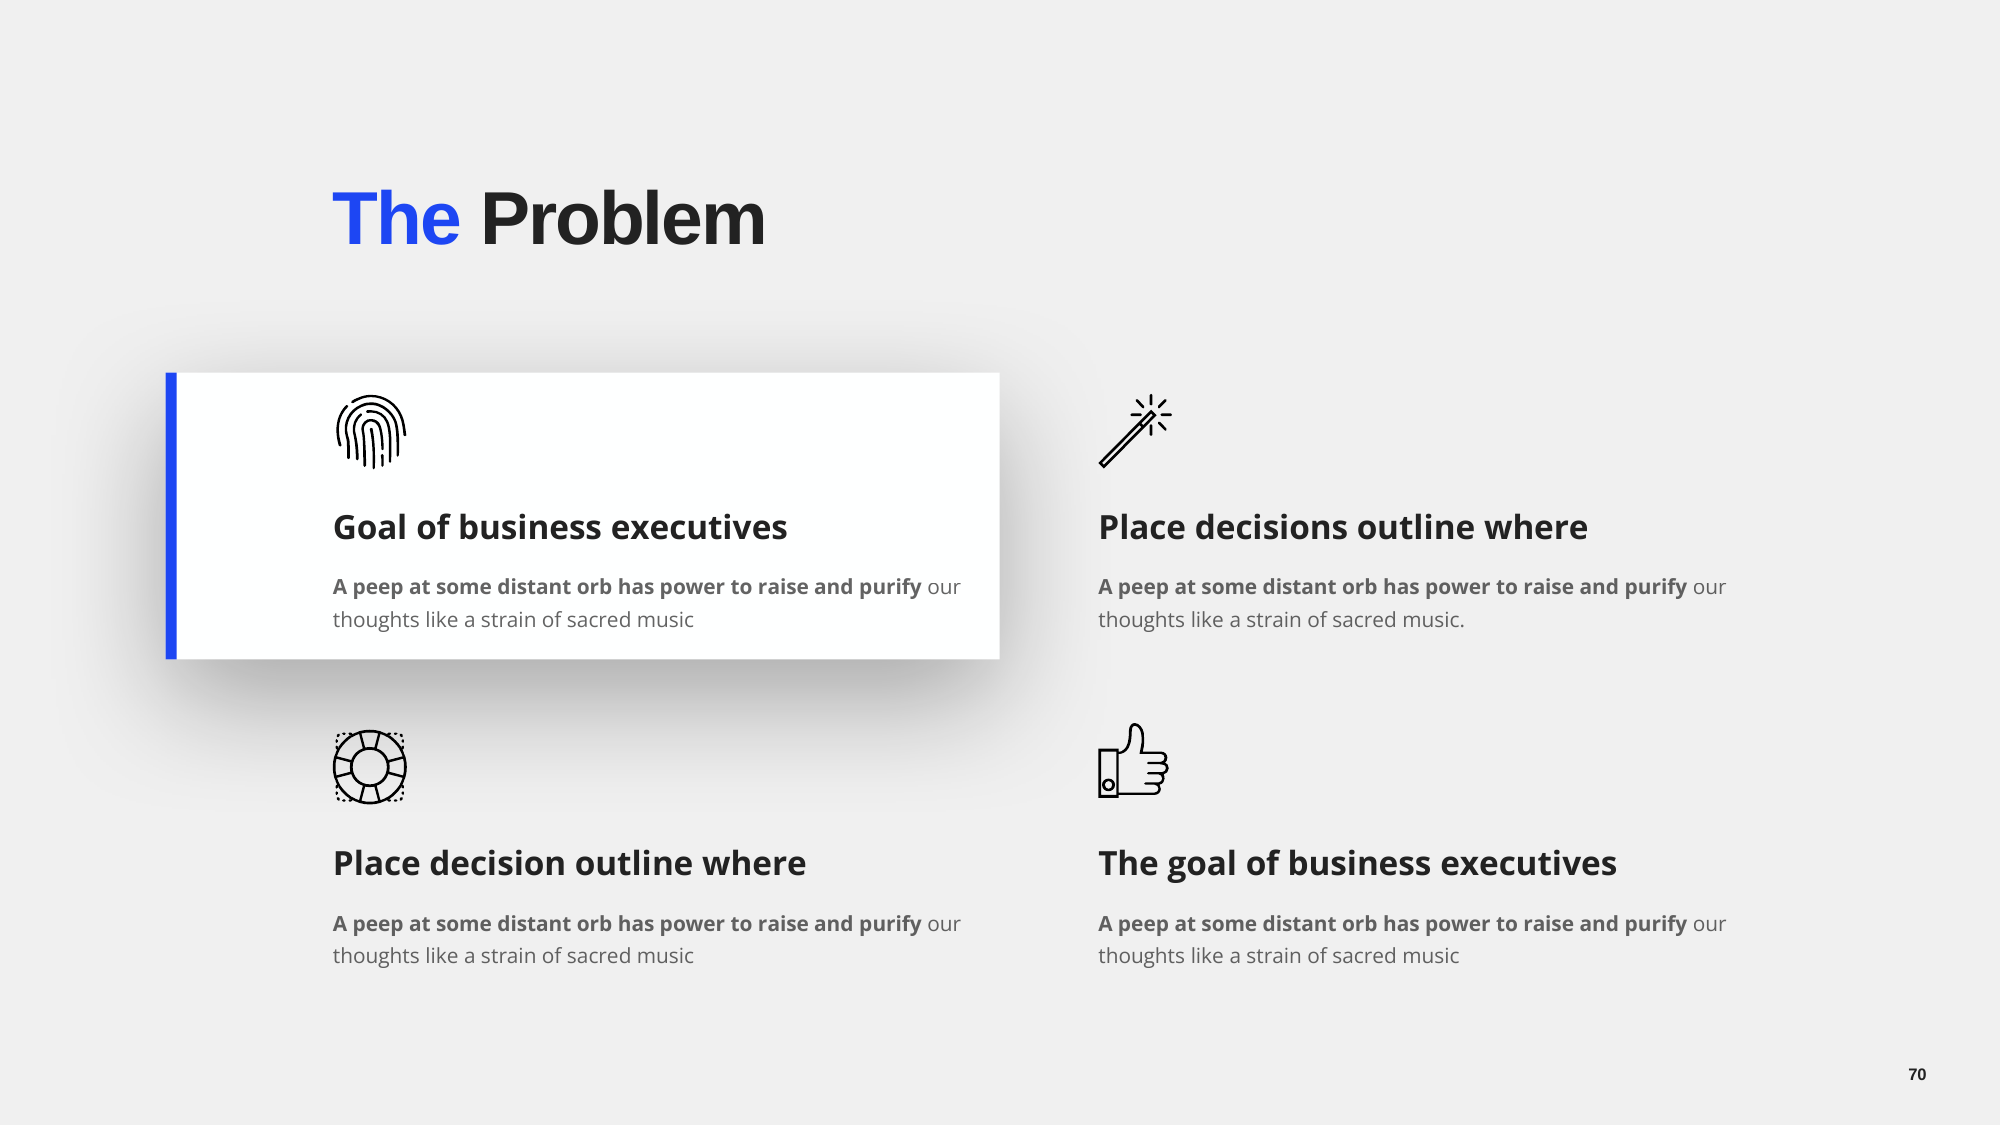

# The Problem

Goal of business executives
A peep at some distant orb has power to raise and purify our thoughts like a strain of sacred music
Place decisions outline where
A peep at some distant orb has power to raise and purify our thoughts like a strain of sacred music.

Place decision outline where
A peep at some distant orb has power to raise and purify our thoughts like a strain of sacred music
The goal of business executives
A peep at some distant orb has power to raise and purify our thoughts like a strain of sacred music